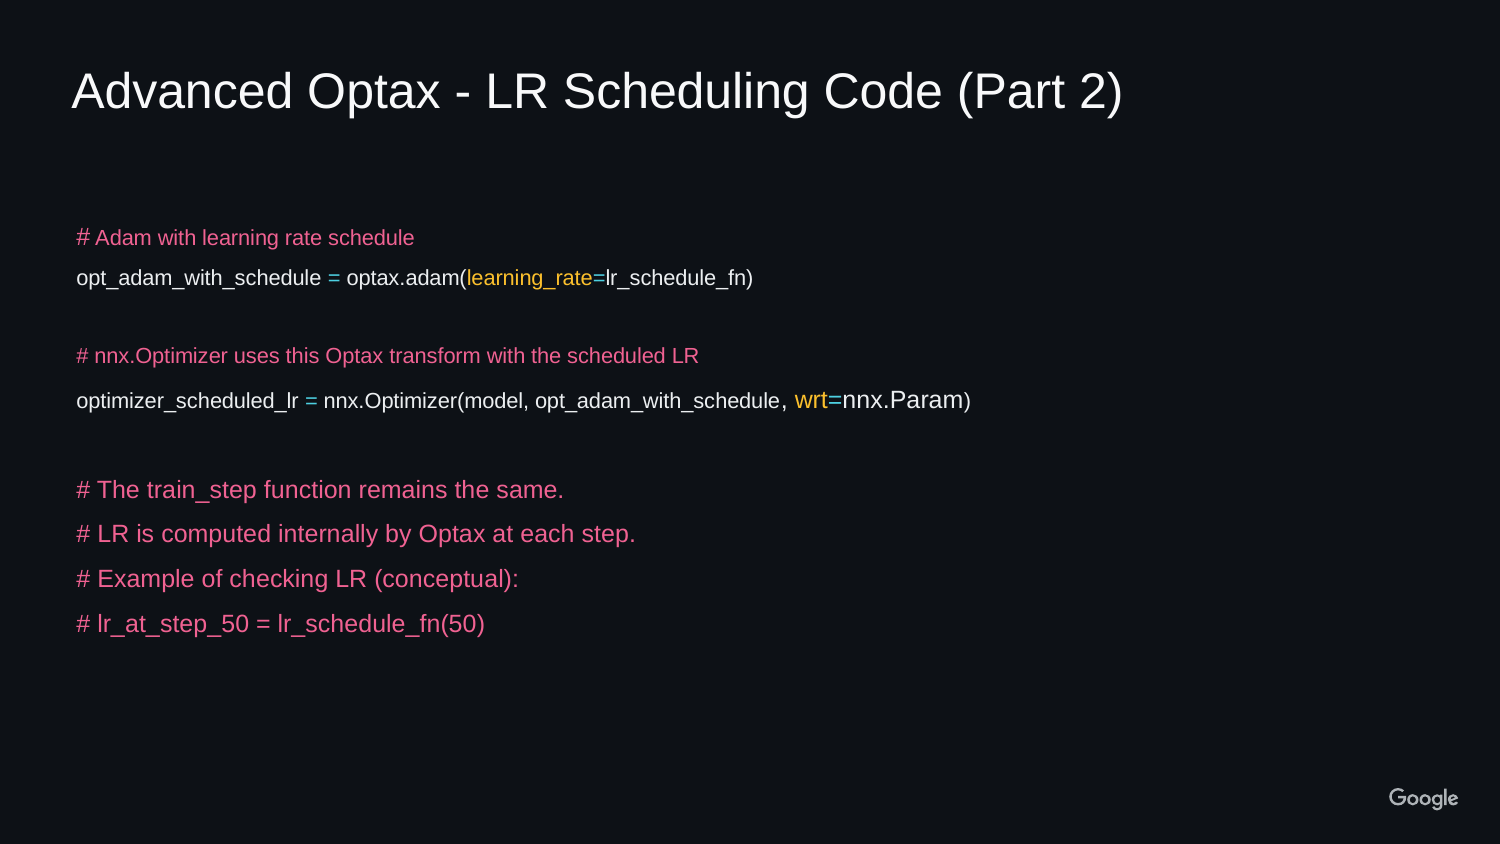

Advanced Optax - LR Scheduling Code (Part 2)
# Adam with learning rate schedule
opt_adam_with_schedule = optax.adam(learning_rate=lr_schedule_fn)

# nnx.Optimizer uses this Optax transform with the scheduled LR
optimizer_scheduled_lr = nnx.Optimizer(model, opt_adam_with_schedule, wrt=nnx.Param)

# The train_step function remains the same.
# LR is computed internally by Optax at each step.
# Example of checking LR (conceptual):
# lr_at_step_50 = lr_schedule_fn(50)